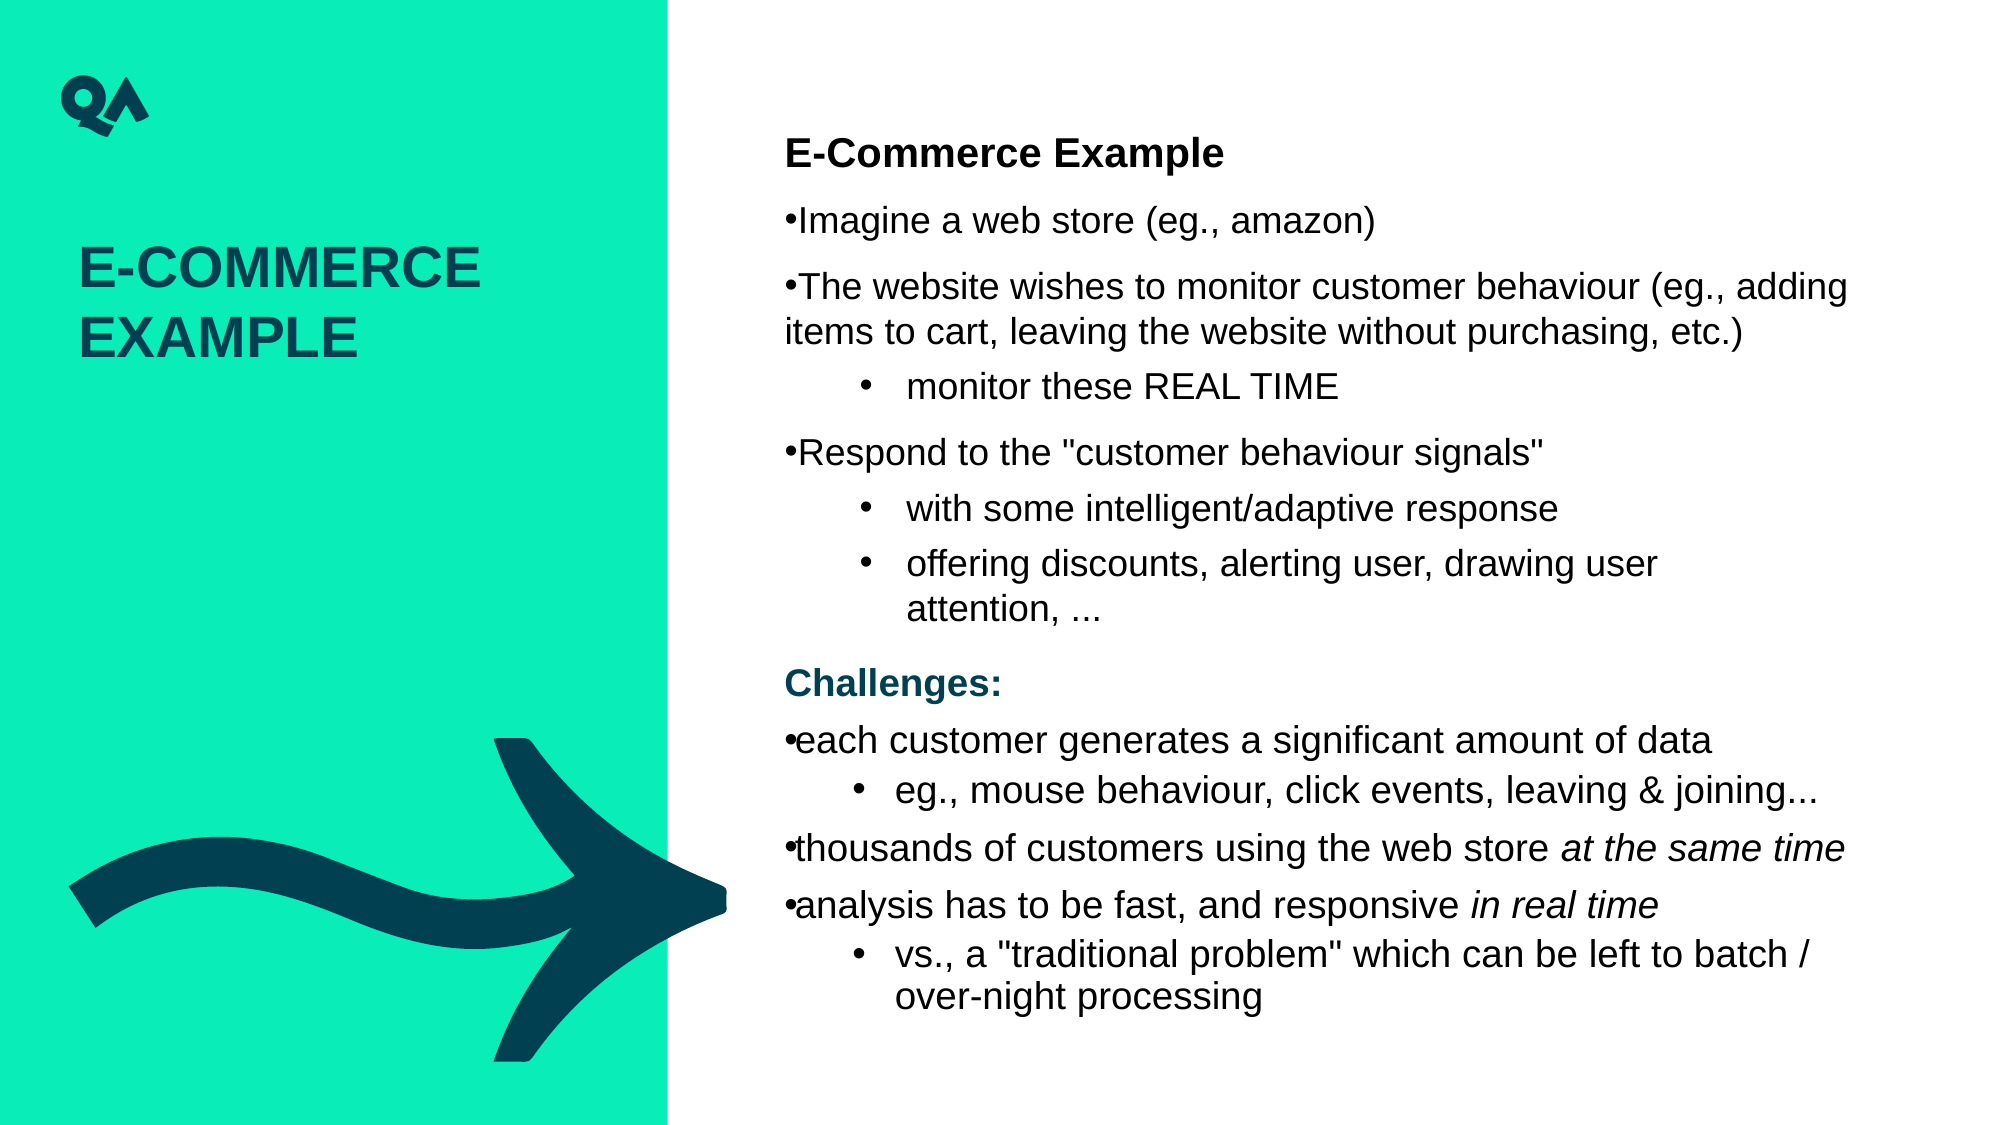

E-Commerce Example
Imagine a web store (eg., amazon)
The website wishes to monitor customer behaviour (eg., adding items to cart, leaving the website without purchasing, etc.)
monitor these REAL TIME
Respond to the "customer behaviour signals"
with some intelligent/adaptive response
offering discounts, alerting user, drawing user attention, ...

E-commerce example
Challenges:
each customer generates a significant amount of data
eg., mouse behaviour, click events, leaving & joining...
thousands of customers using the web store at the same time
analysis has to be fast, and responsive in real time
vs., a "traditional problem" which can be left to batch / over-night processing